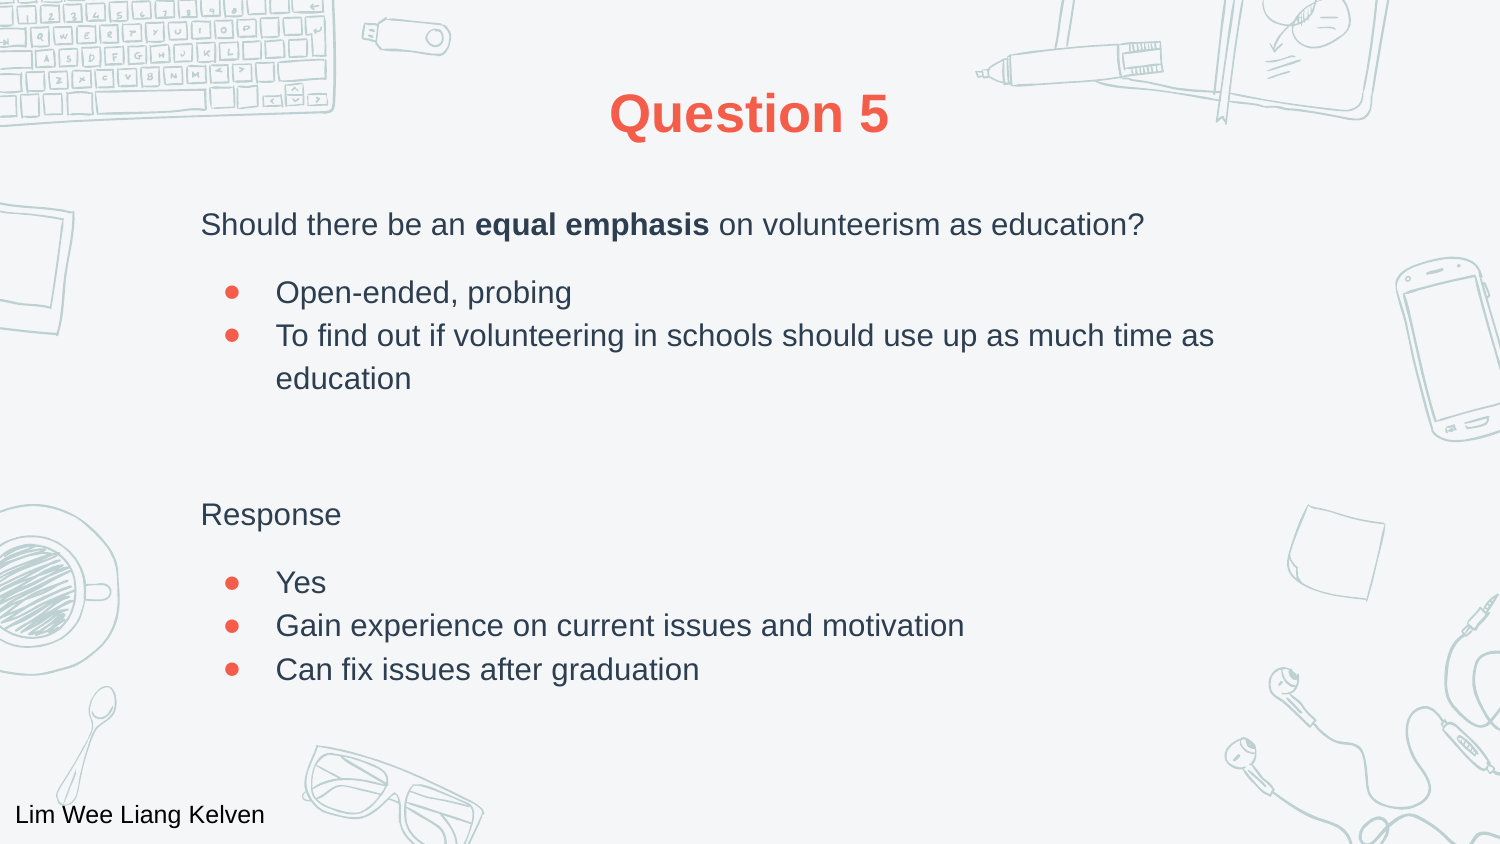

# Question 5
Should there be an equal emphasis on volunteerism as education?
Open-ended, probing
To find out if volunteering in schools should use up as much time as education

Response
Yes
Gain experience on current issues and motivation
Can fix issues after graduation
Lim Wee Liang Kelven